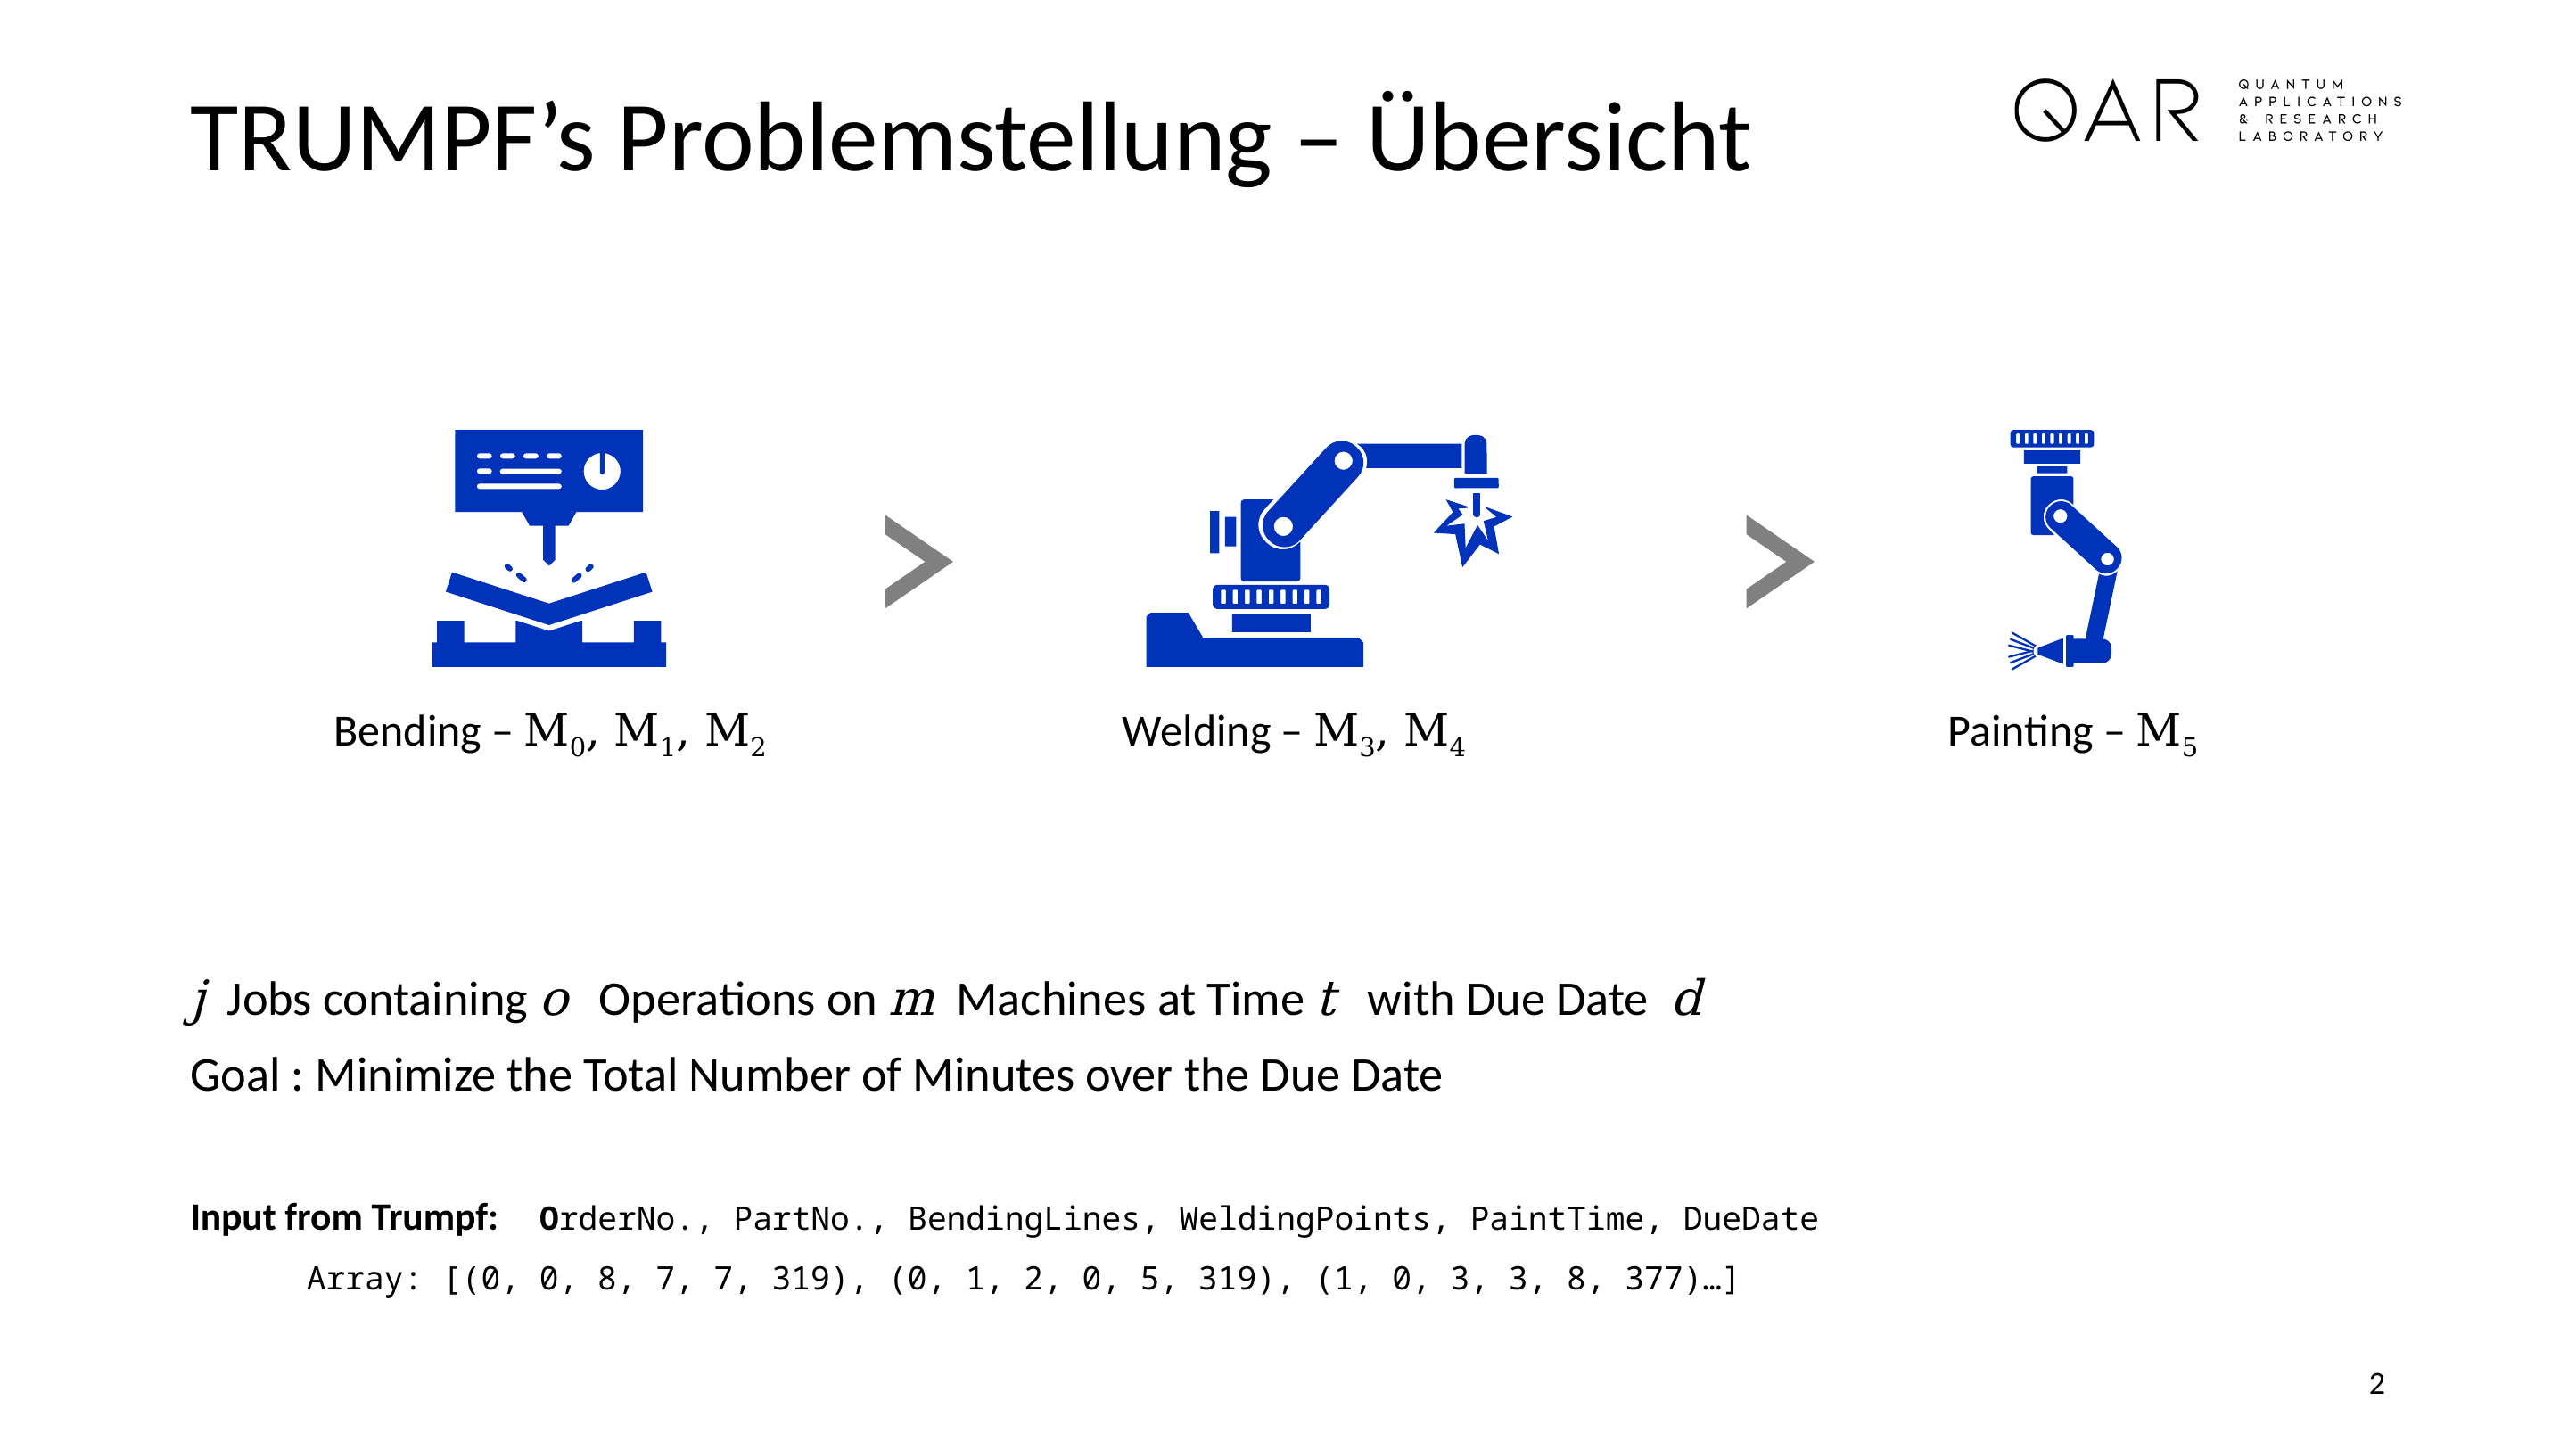

# TRUMPF’s Problemstellung – Übersicht

j  Jobs containing o  Operations on m  Machines at Time t   with Due Date  d
Goal : Minimize the Total Number of Minutes over the Due Date

Input from Trumpf: 	OrderNo., PartNo., BendingLines, WeldingPoints, PaintTime, DueDate
		Array: [(0, 0, 8, 7, 7, 319), (0, 1, 2, 0, 5, 319), (1, 0, 3, 3, 8, 377)…]

Bending – M0, M1, M2
Welding – M3, M4
Painting – M5
2